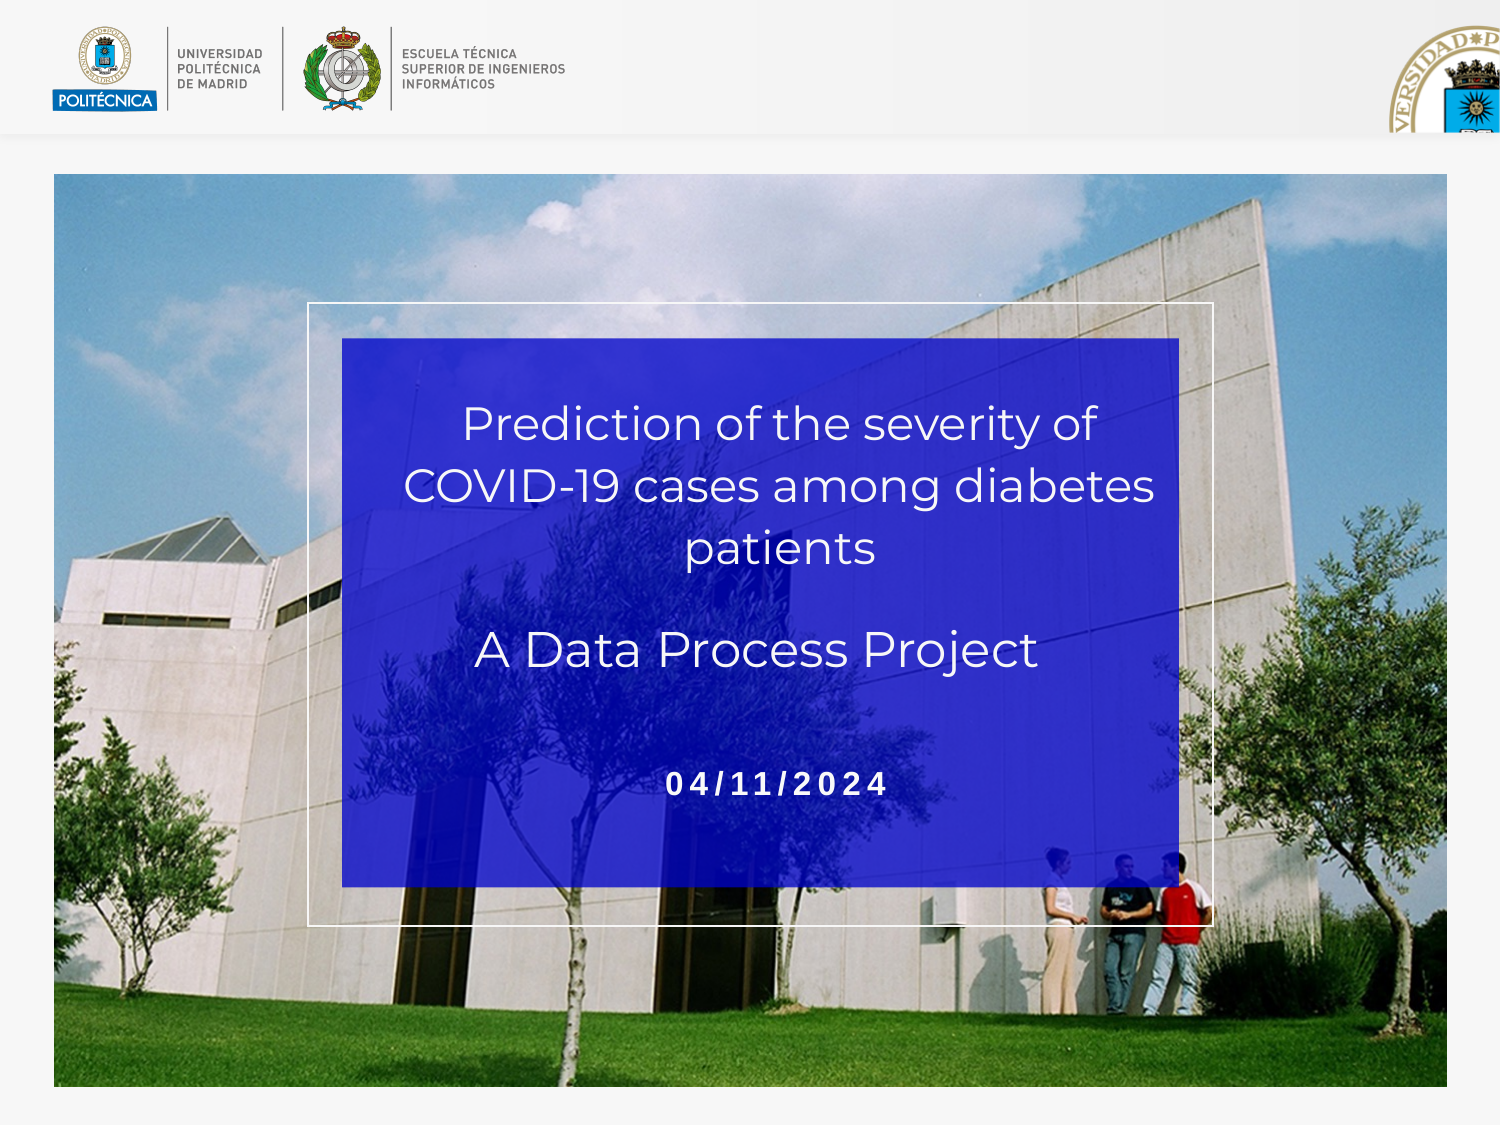

Prediction of the severity of COVID-19 cases among diabetes patients
A Data Process Project
04/11/2024